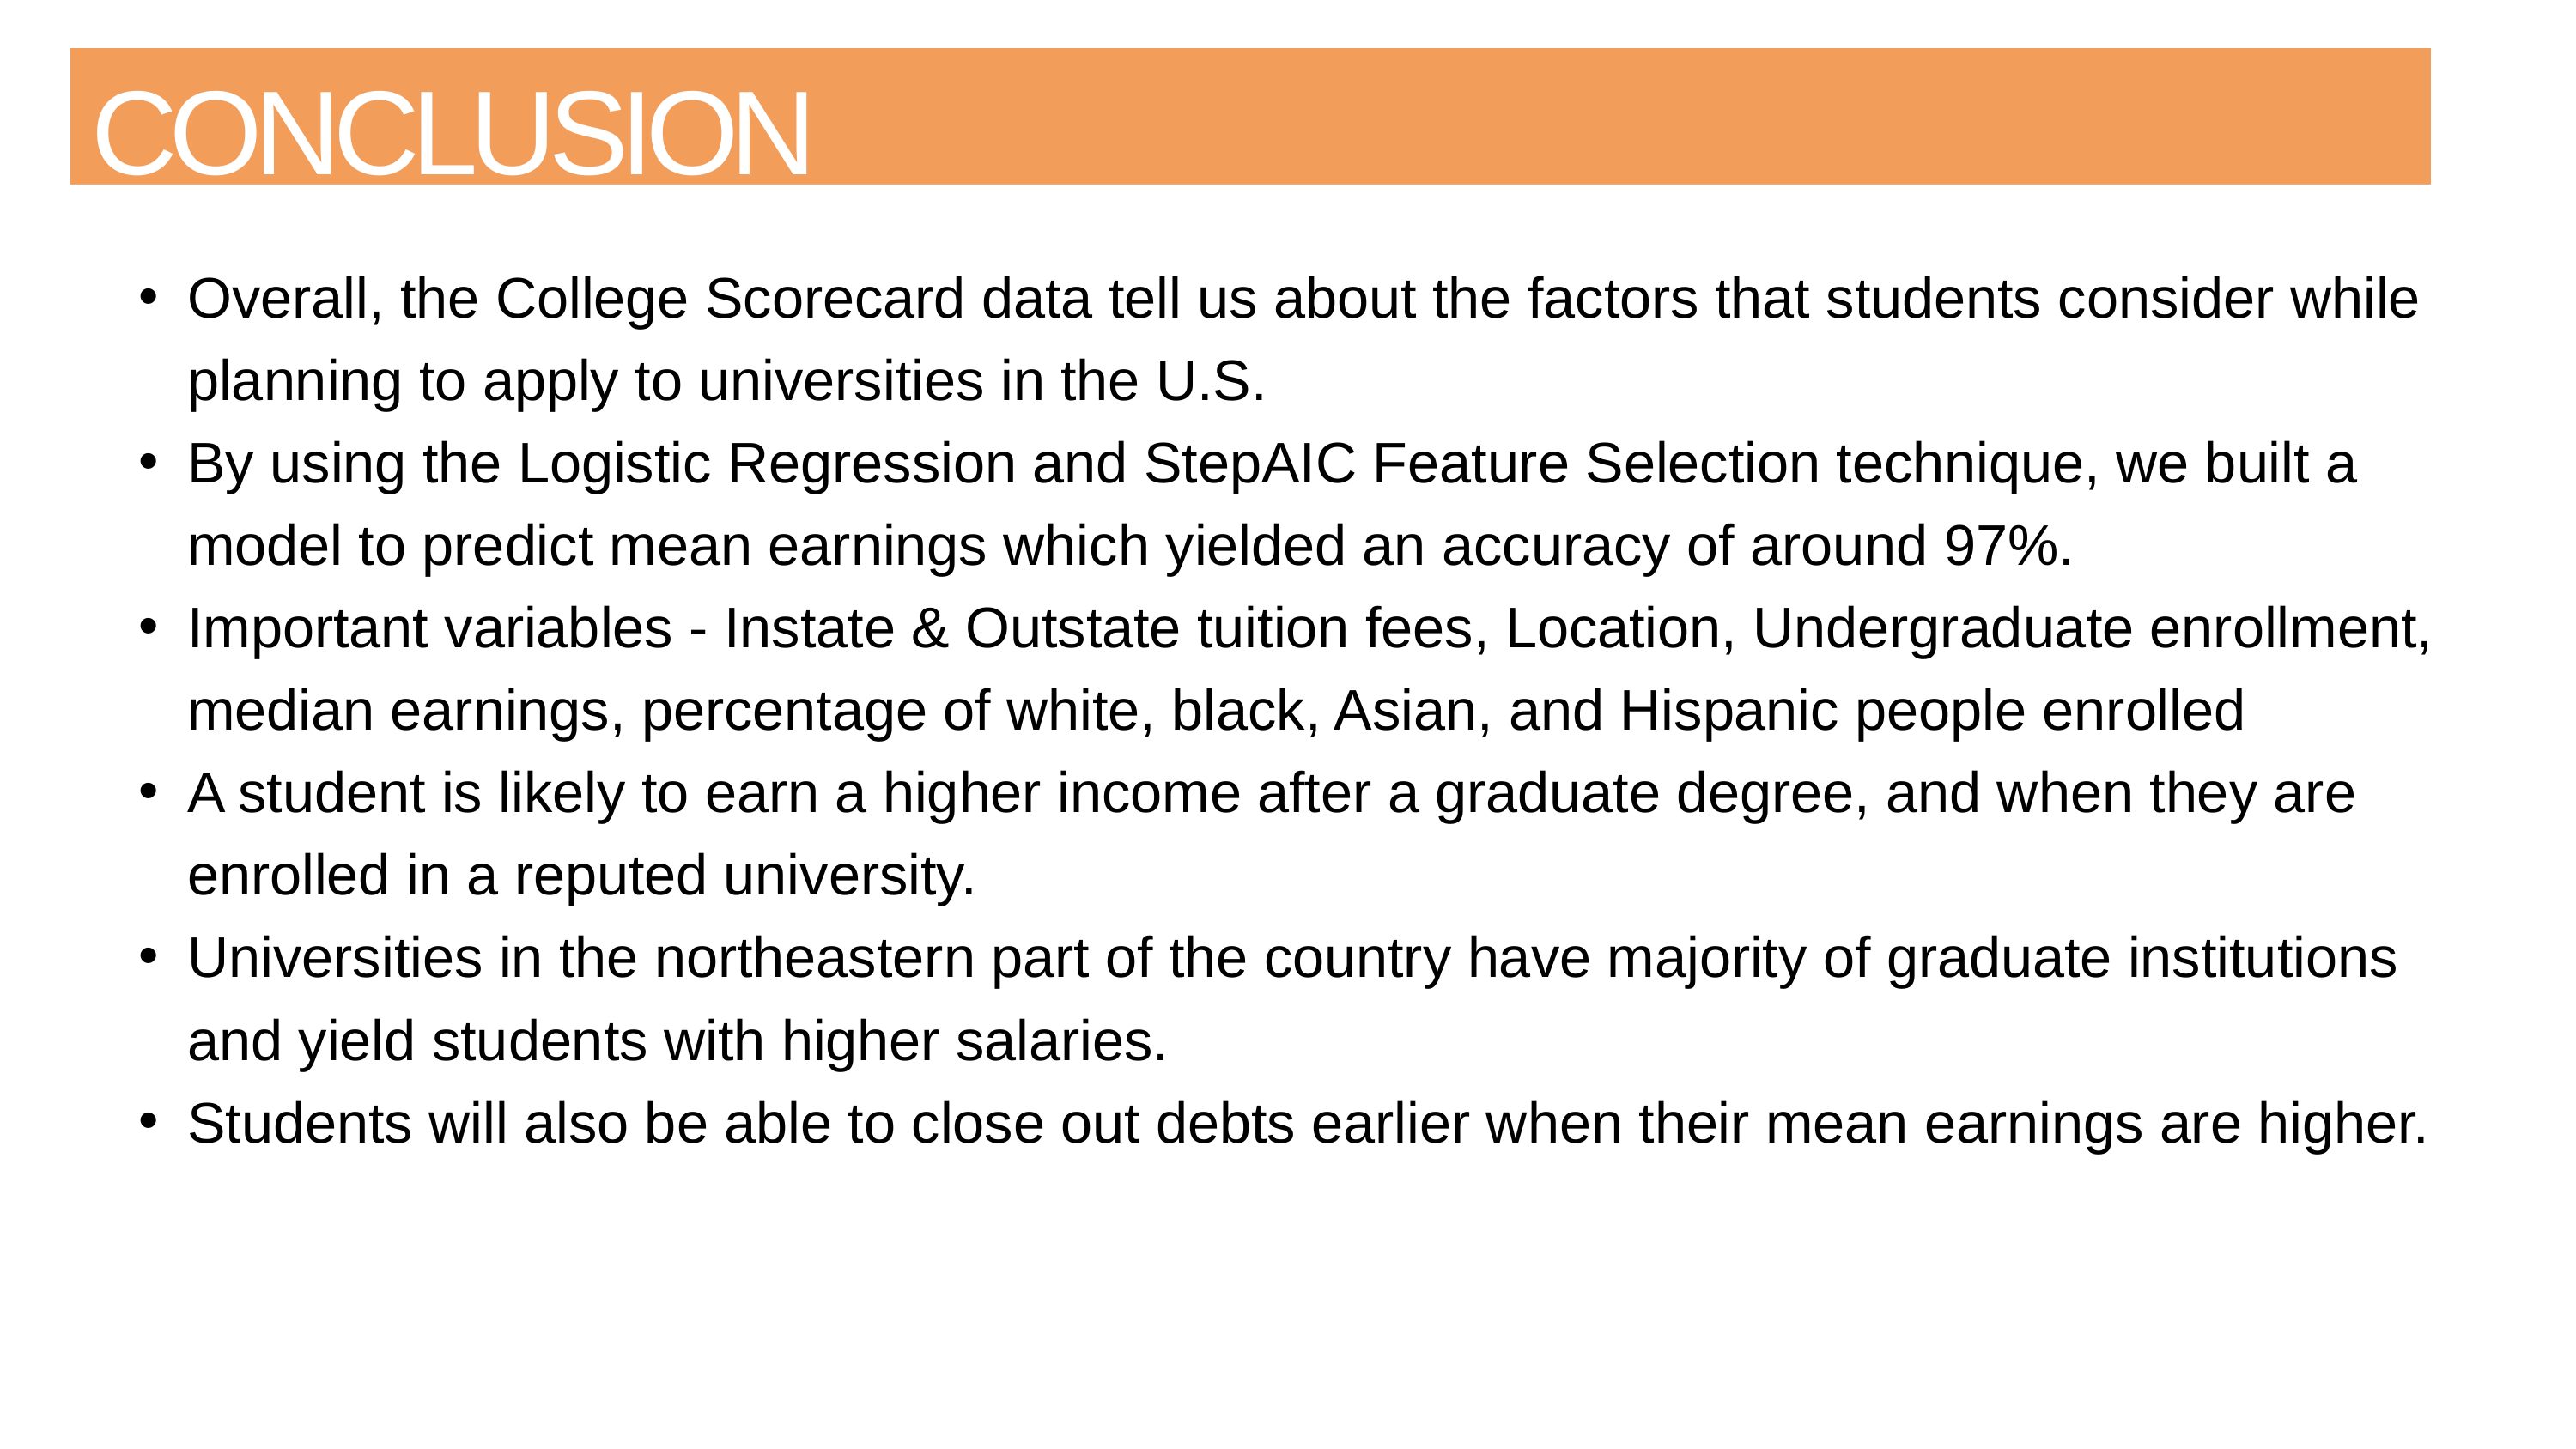

CONCLUSION

Overall, the College Scorecard data tell us about the factors that students consider while planning to apply to universities in the U.S.
By using the Logistic Regression and StepAIC Feature Selection technique, we built a model to predict mean earnings which yielded an accuracy of around 97%.
Important variables - Instate & Outstate tuition fees, Location, Undergraduate enrollment, median earnings, percentage of white, black, Asian, and Hispanic people enrolled
A student is likely to earn a higher income after a graduate degree, and when they are enrolled in a reputed university.
Universities in the northeastern part of the country have majority of graduate institutions and yield students with higher salaries.
Students will also be able to close out debts earlier when their mean earnings are higher.